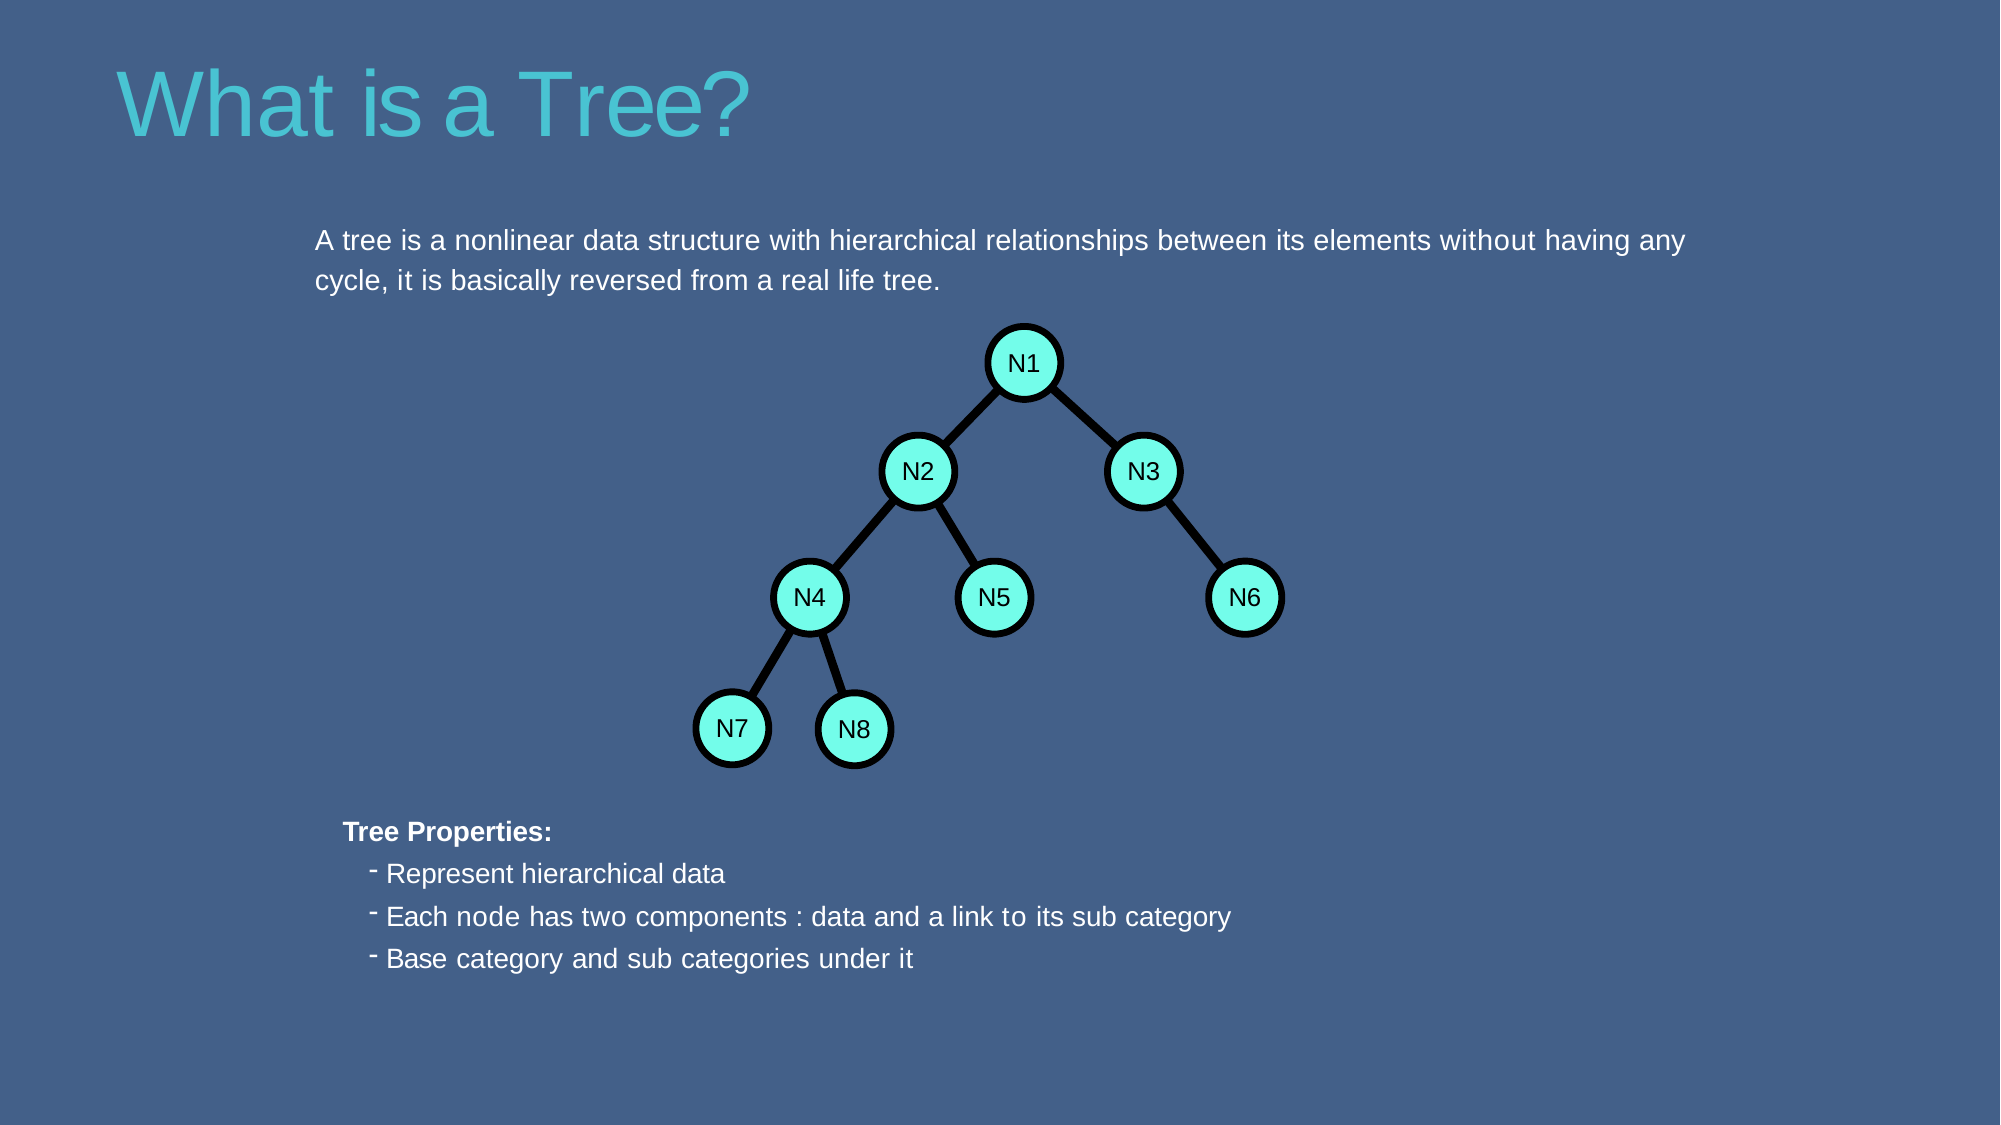

# What is a Tree?
A tree is a nonlinear data structure with hierarchical relationships between its elements without having any cycle, it is basically reversed from a real life tree.

N1

N2
N3

N6
N4
N5

N7
N8
Tree Properties:
Represent hierarchical data
Each node has two components : data and a link to its sub category
Base category and sub categories under it